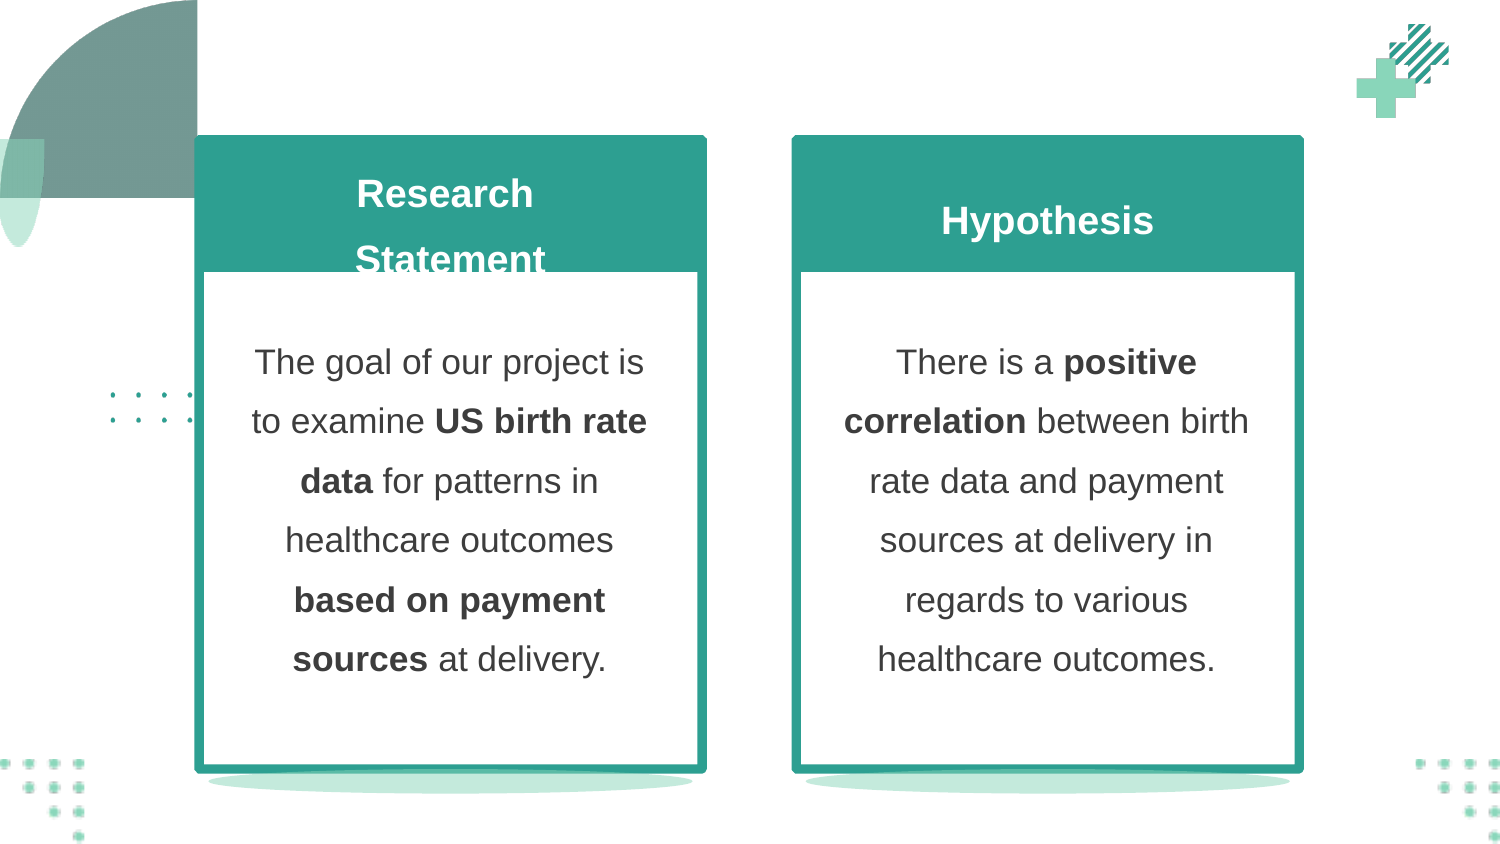

Hypothesis
There is a positive correlation between birth rate data and payment sources at delivery in regards to various healthcare outcomes.

Research
Statement
The goal of our project is to examine US birth rate data for patterns in healthcare outcomes based on payment sources at delivery.